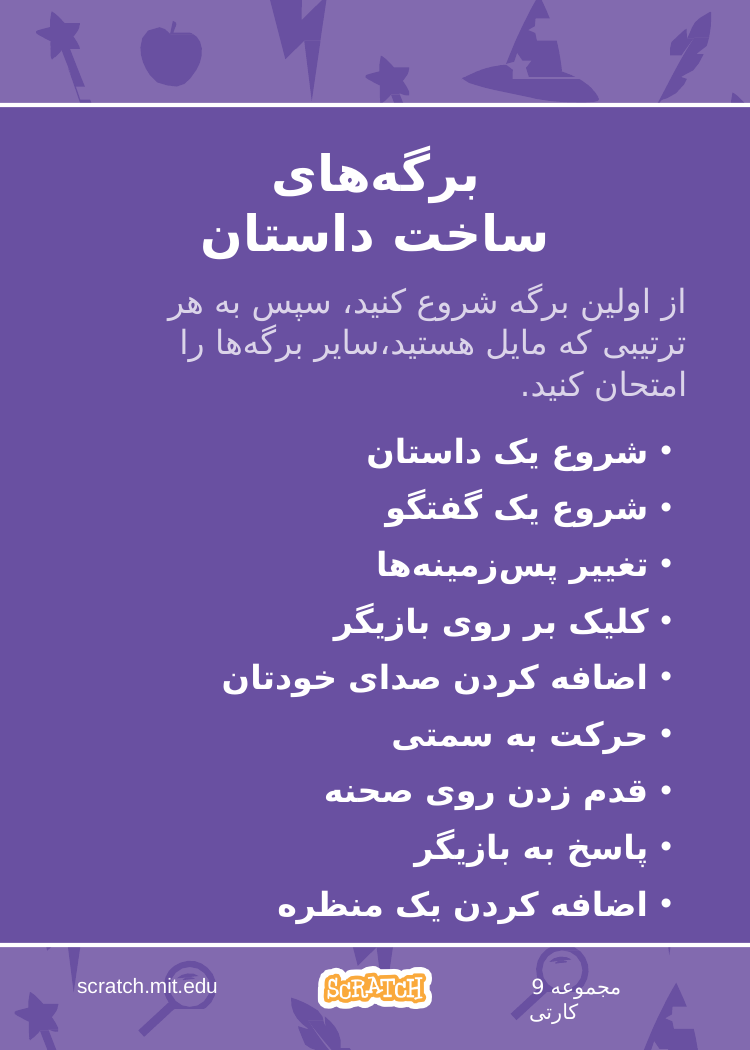

# برگه‌های ساخت داستان

از اولین برگه شروع کنید، سپس به هر ترتیبی که مایل هستید،سایر برگه‌ها را امتحان کنید.
شروع یک داستان
شروع یک گفتگو
تغییر پس‌زمینه‌ها
کلیک بر روی بازیگر
اضافه کردن صدای خودتان
حرکت به سمتی
قدم زدن روی صحنه
پاسخ به بازیگر
اضافه کردن یک منظره

scratch.mit.edu

مجموعه 9 کارتی